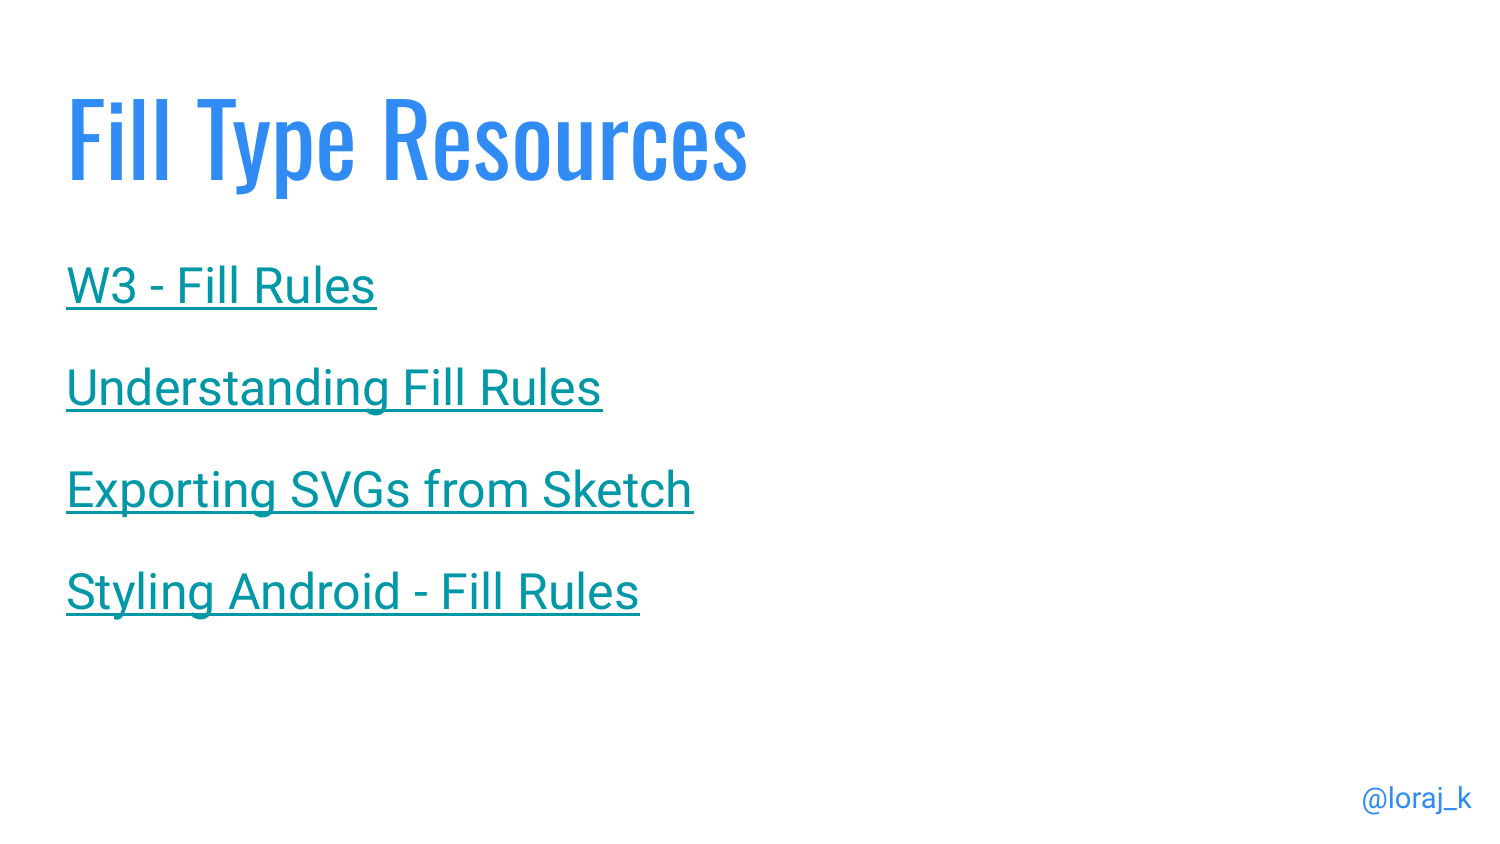

# Fill Type Resources
W3 - Fill Rules
Understanding Fill Rules
Exporting SVGs from Sketch
Styling Android - Fill Rules

@loraj_k